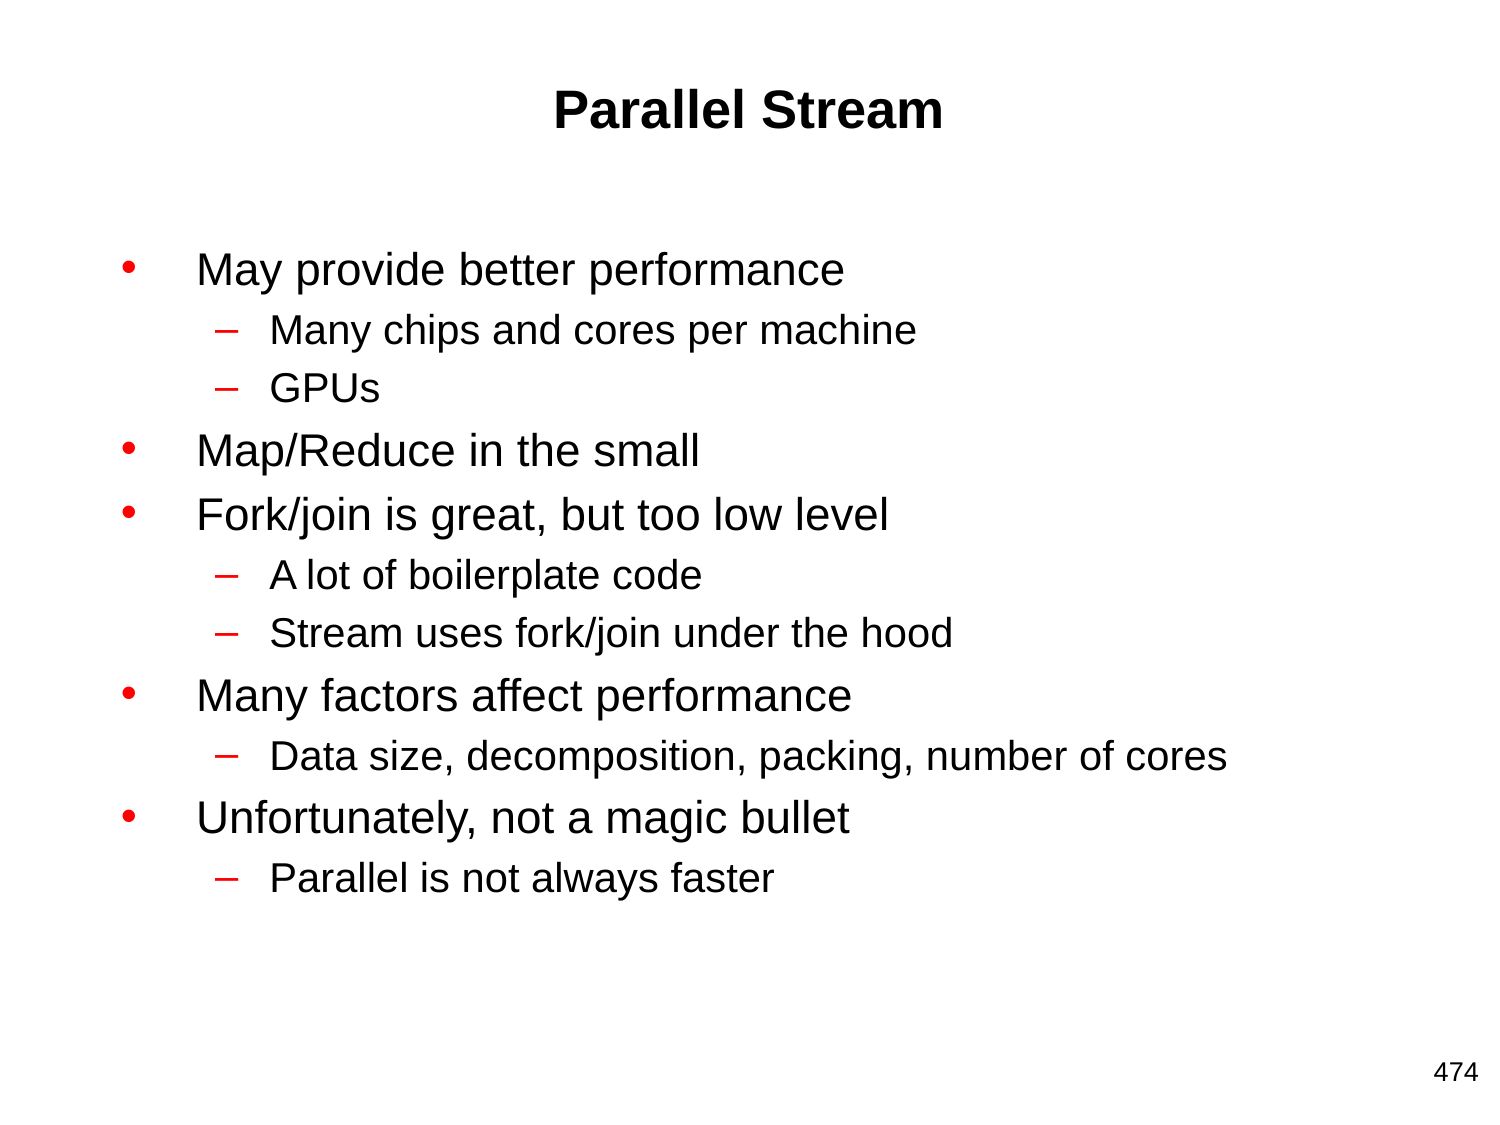

# Parallel Stream
May provide better performance
Many chips and cores per machine
GPUs
Map/Reduce in the small
Fork/join is great, but too low level
A lot of boilerplate code
Stream uses fork/join under the hood
Many factors affect performance
Data size, decomposition, packing, number of cores
Unfortunately, not a magic bullet
Parallel is not always faster
474